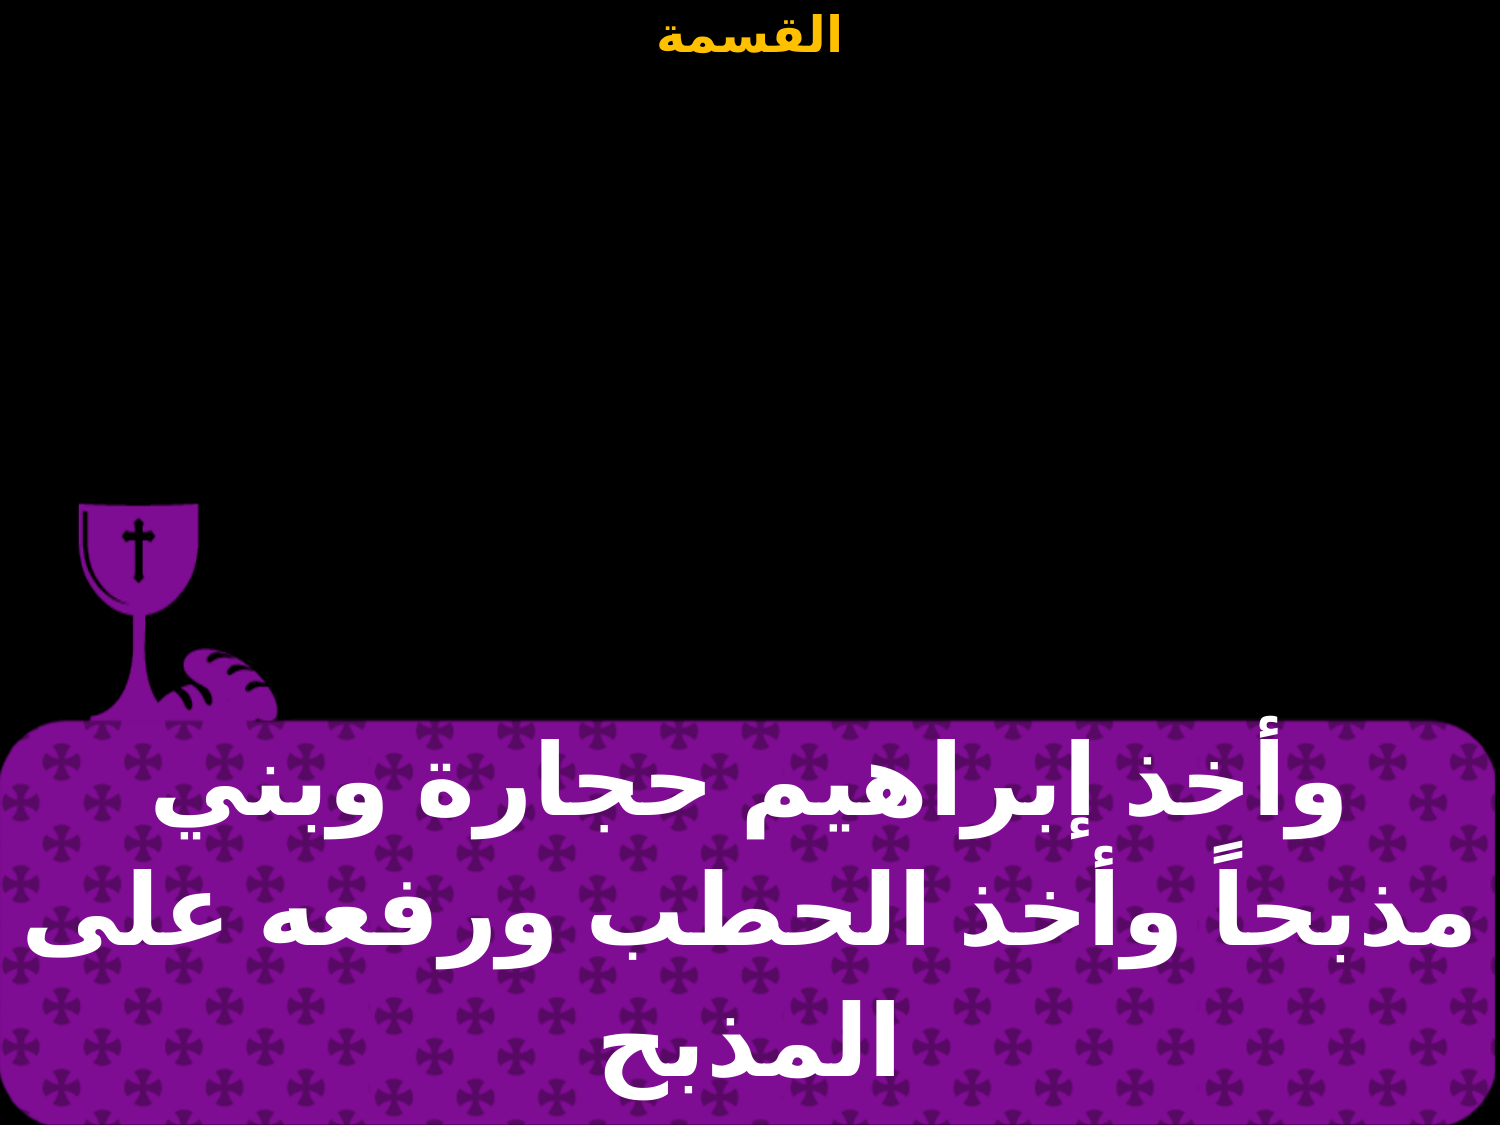

| وأخذ إبراهيم حجارة وبني مذبحاً وأخذ الحطب ورفعه على المذبح |
| --- |